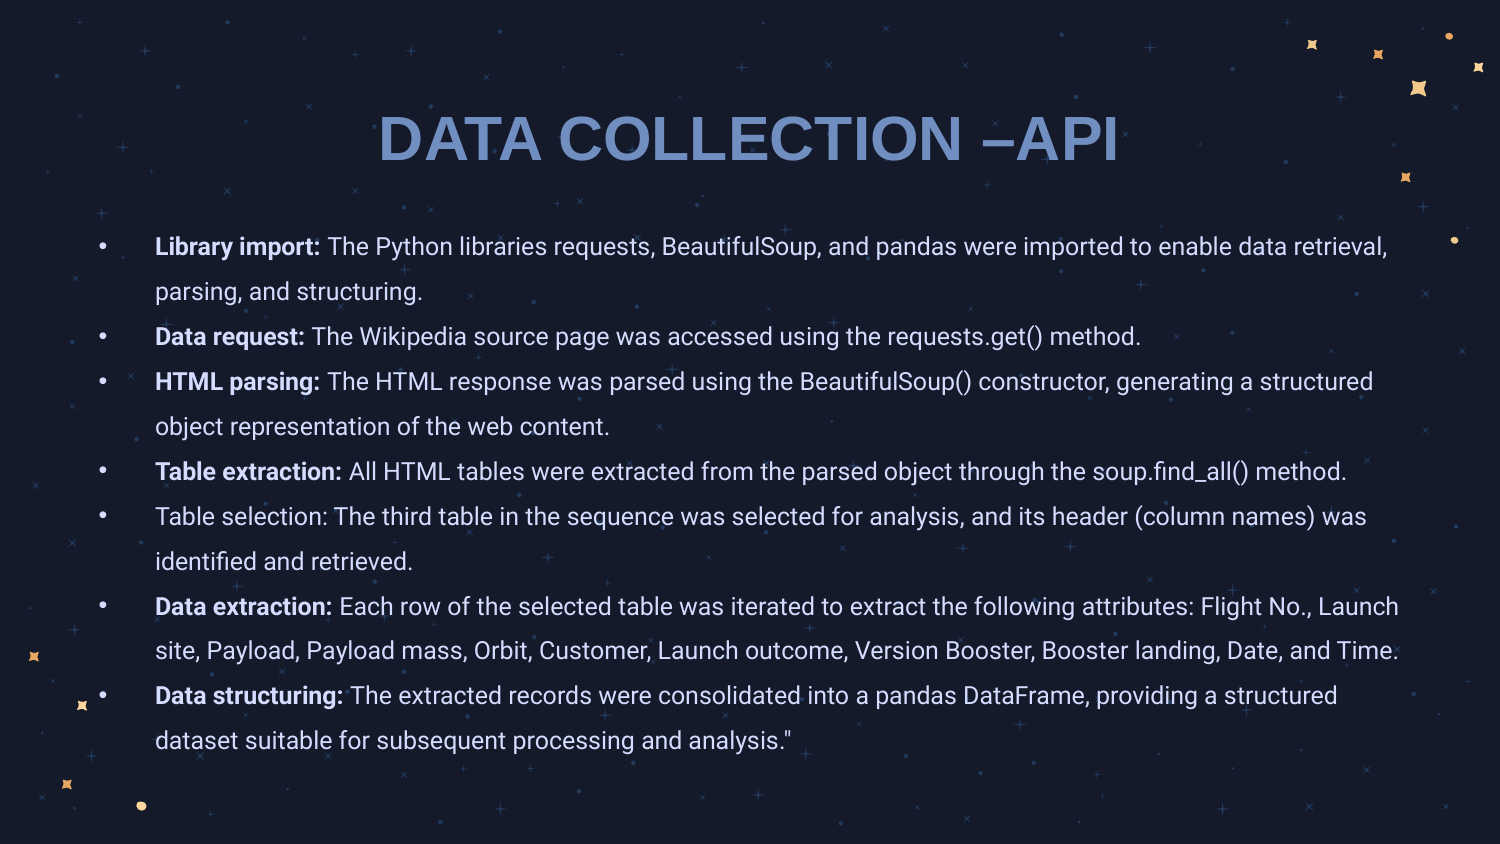

# DATA COLLECTION –API
Library import: The Python libraries requests, BeautifulSoup, and pandas were imported to enable data retrieval, parsing, and structuring.
Data request: The Wikipedia source page was accessed using the requests.get() method.
HTML parsing: The HTML response was parsed using the BeautifulSoup() constructor, generating a structured object representation of the web content.
Table extraction: All HTML tables were extracted from the parsed object through the soup.find_all() method.
Table selection: The third table in the sequence was selected for analysis, and its header (column names) was identified and retrieved.
Data extraction: Each row of the selected table was iterated to extract the following attributes: Flight No., Launch site, Payload, Payload mass, Orbit, Customer, Launch outcome, Version Booster, Booster landing, Date, and Time.
Data structuring: The extracted records were consolidated into a pandas DataFrame, providing a structured dataset suitable for subsequent processing and analysis."